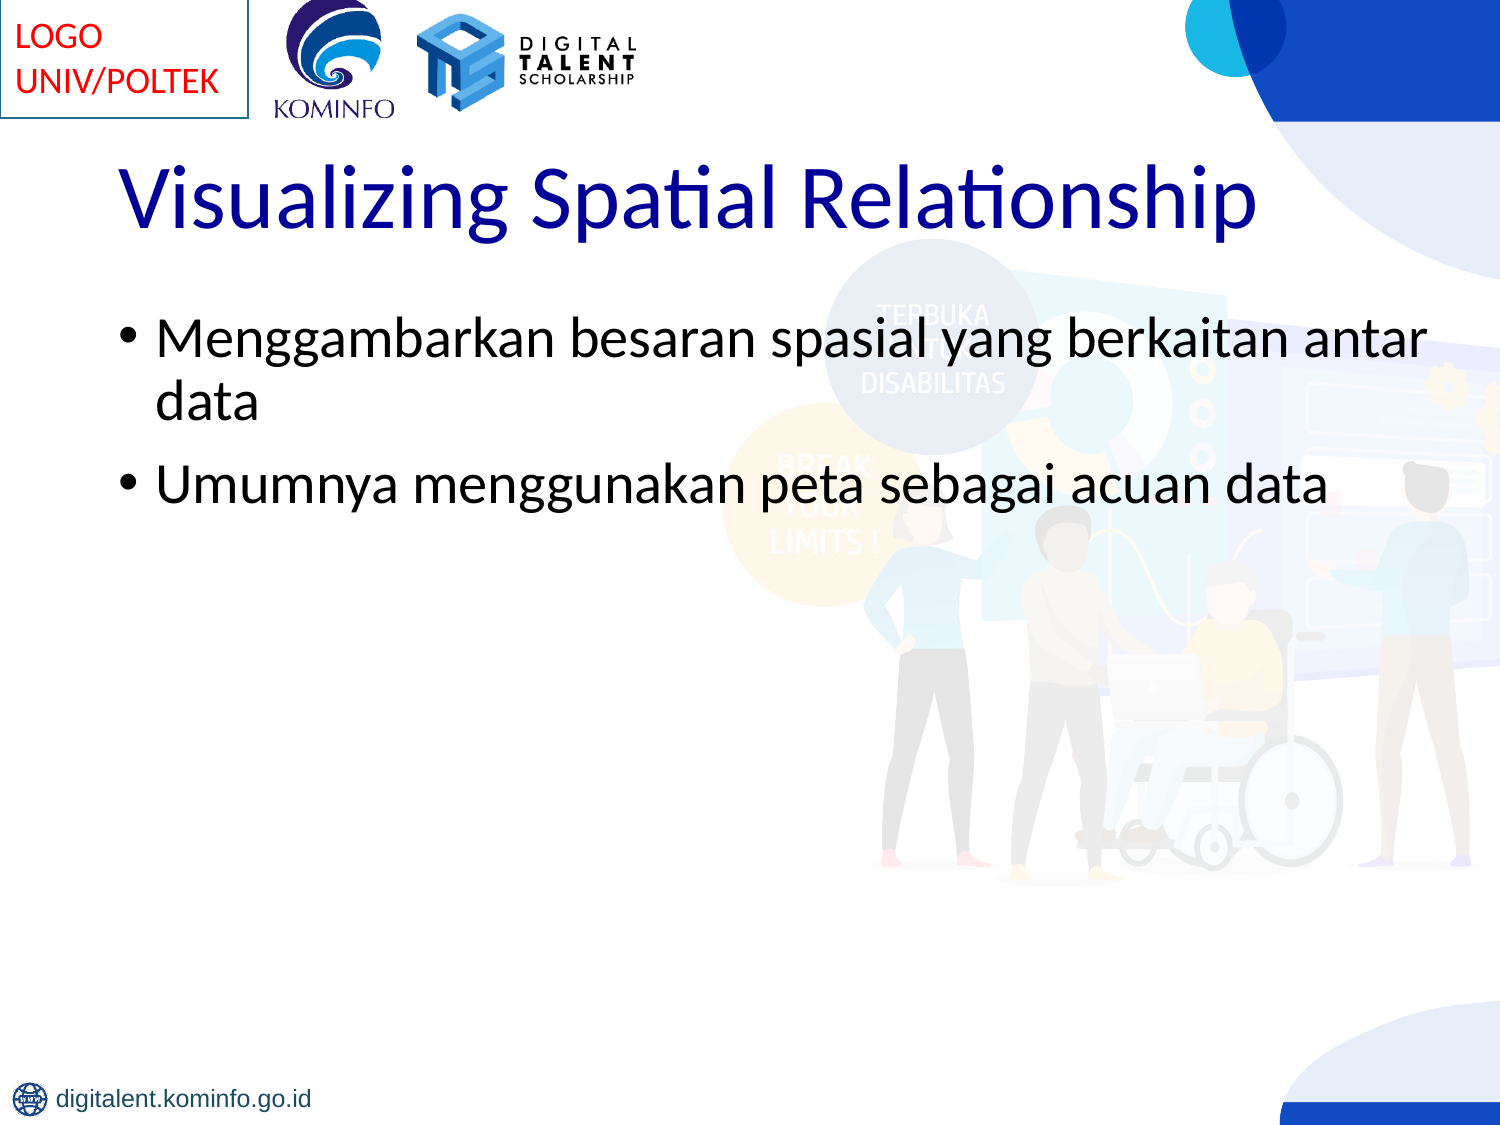

# Visualizing Spatial Relationship
Menggambarkan besaran spasial yang berkaitan antar data
Umumnya menggunakan peta sebagai acuan data